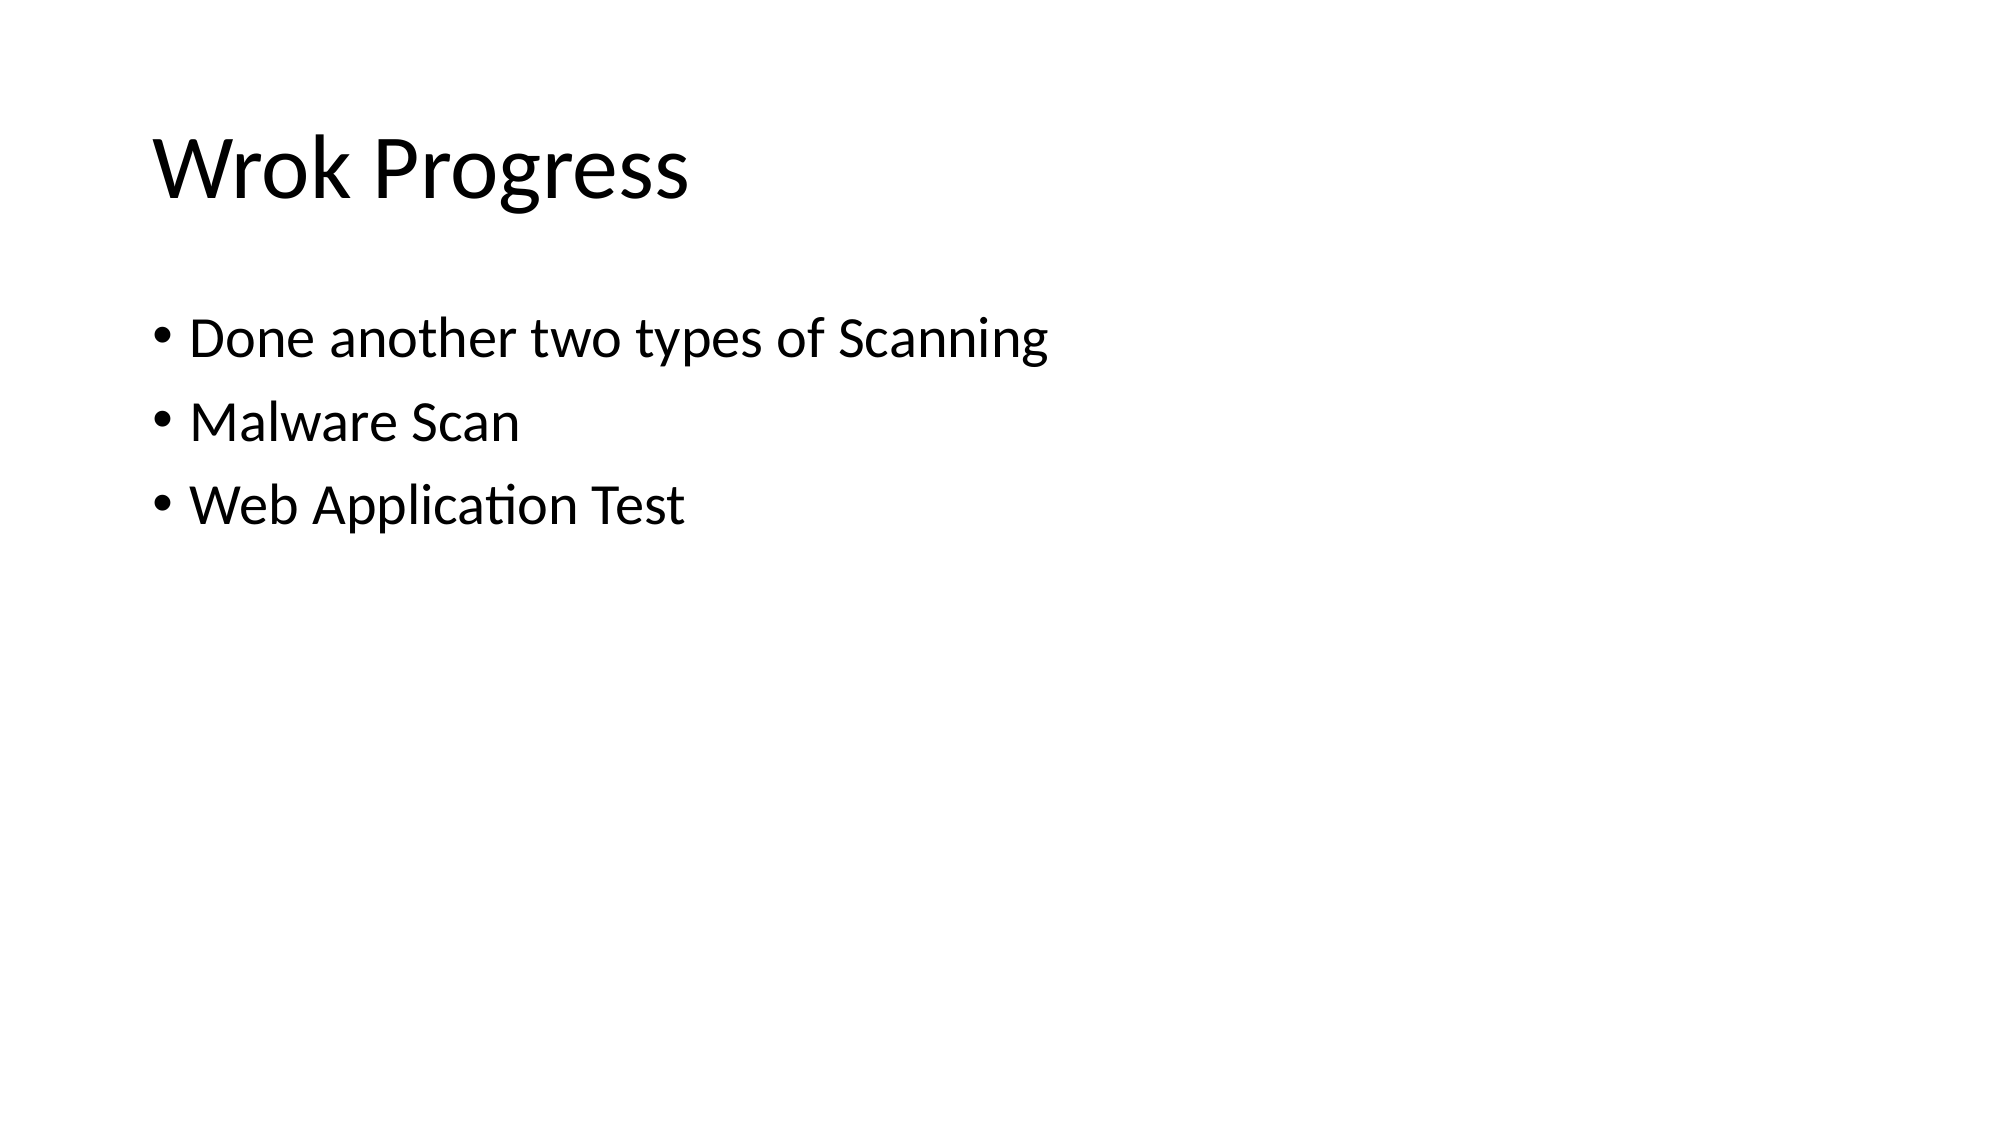

# Wrok Progress
Done another two types of Scanning
Malware Scan
Web Application Test